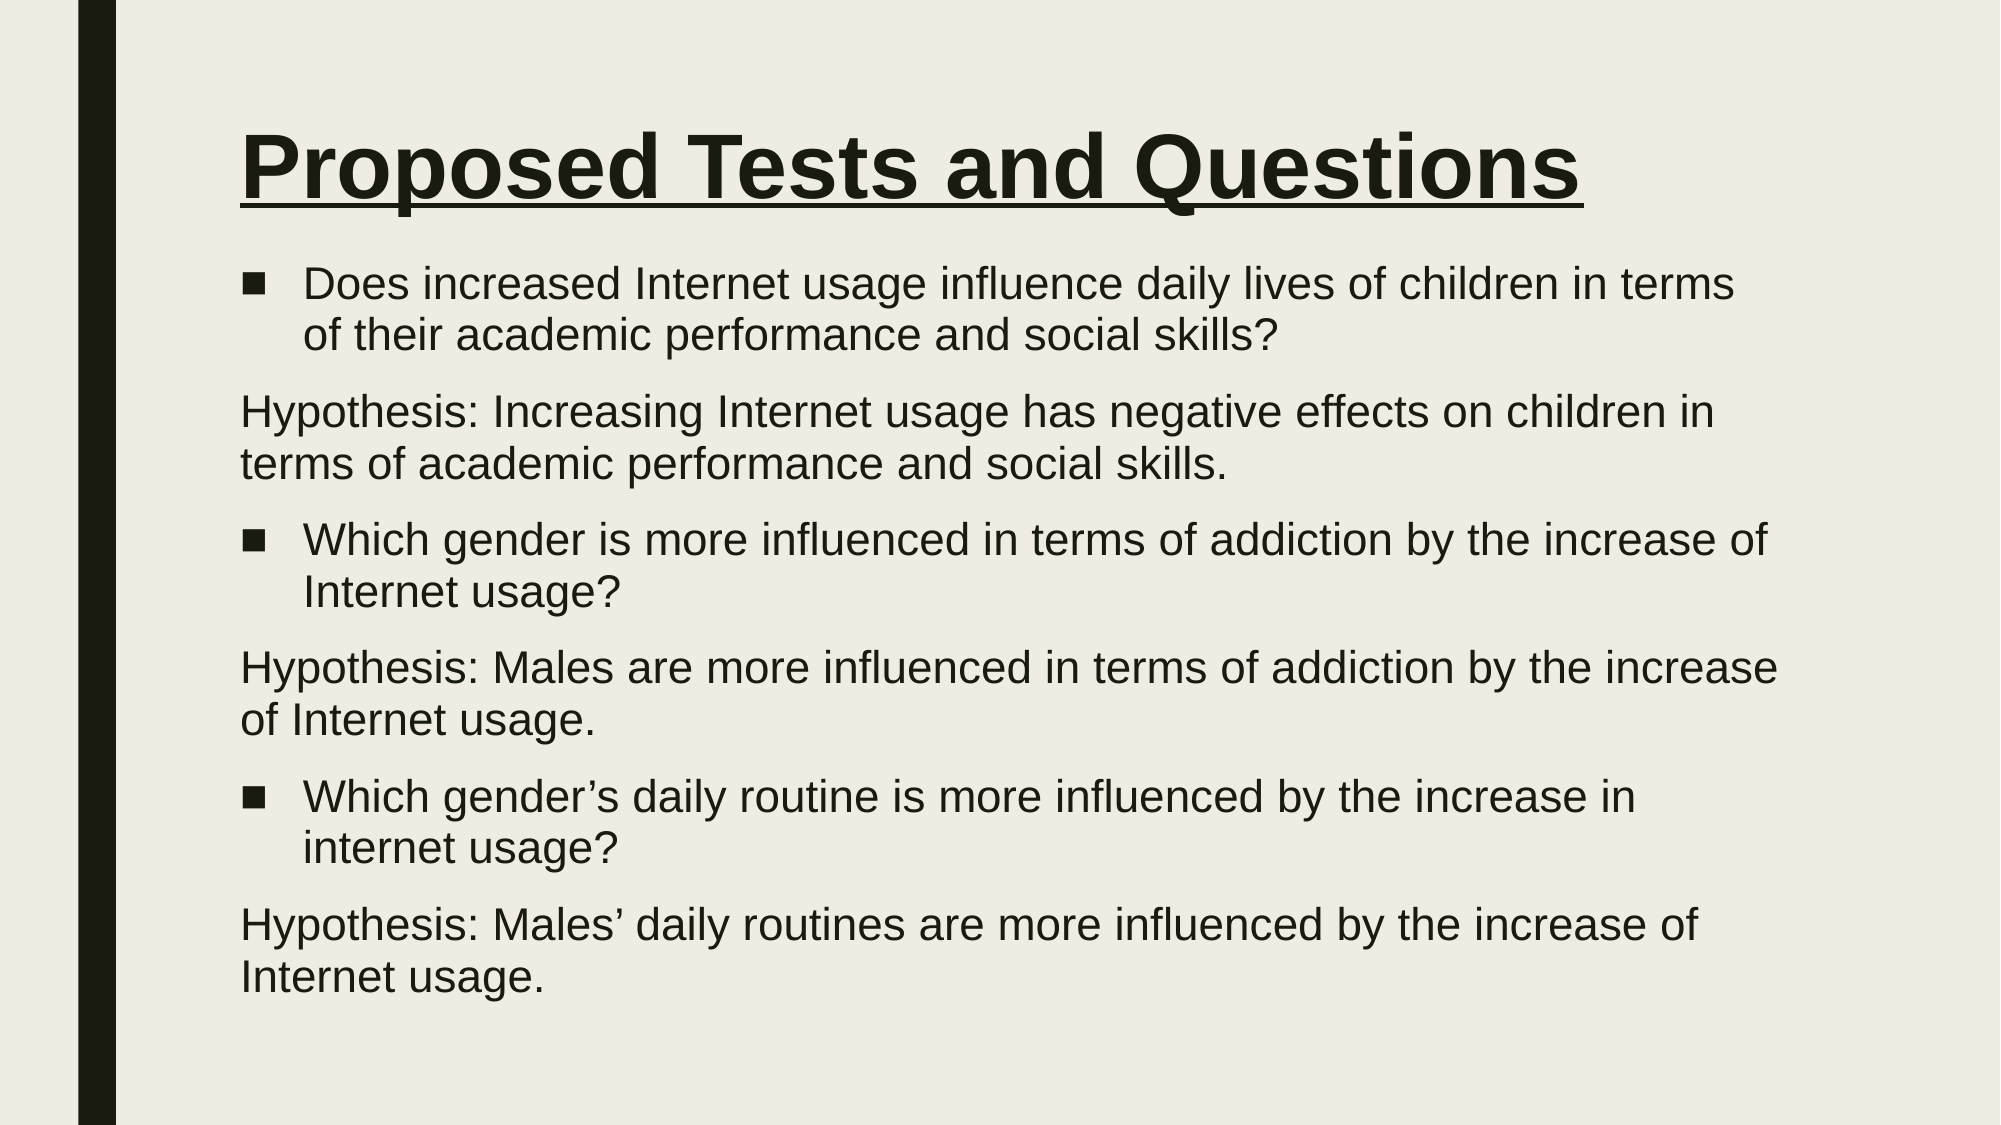

# Proposed Tests and Questions
Does increased Internet usage influence daily lives of children in terms of their academic performance and social skills?
Hypothesis: Increasing Internet usage has negative effects on children in terms of academic performance and social skills.
Which gender is more influenced in terms of addiction by the increase of Internet usage?
Hypothesis: Males are more influenced in terms of addiction by the increase of Internet usage.
Which gender’s daily routine is more influenced by the increase in internet usage?
Hypothesis: Males’ daily routines are more influenced by the increase of Internet usage.